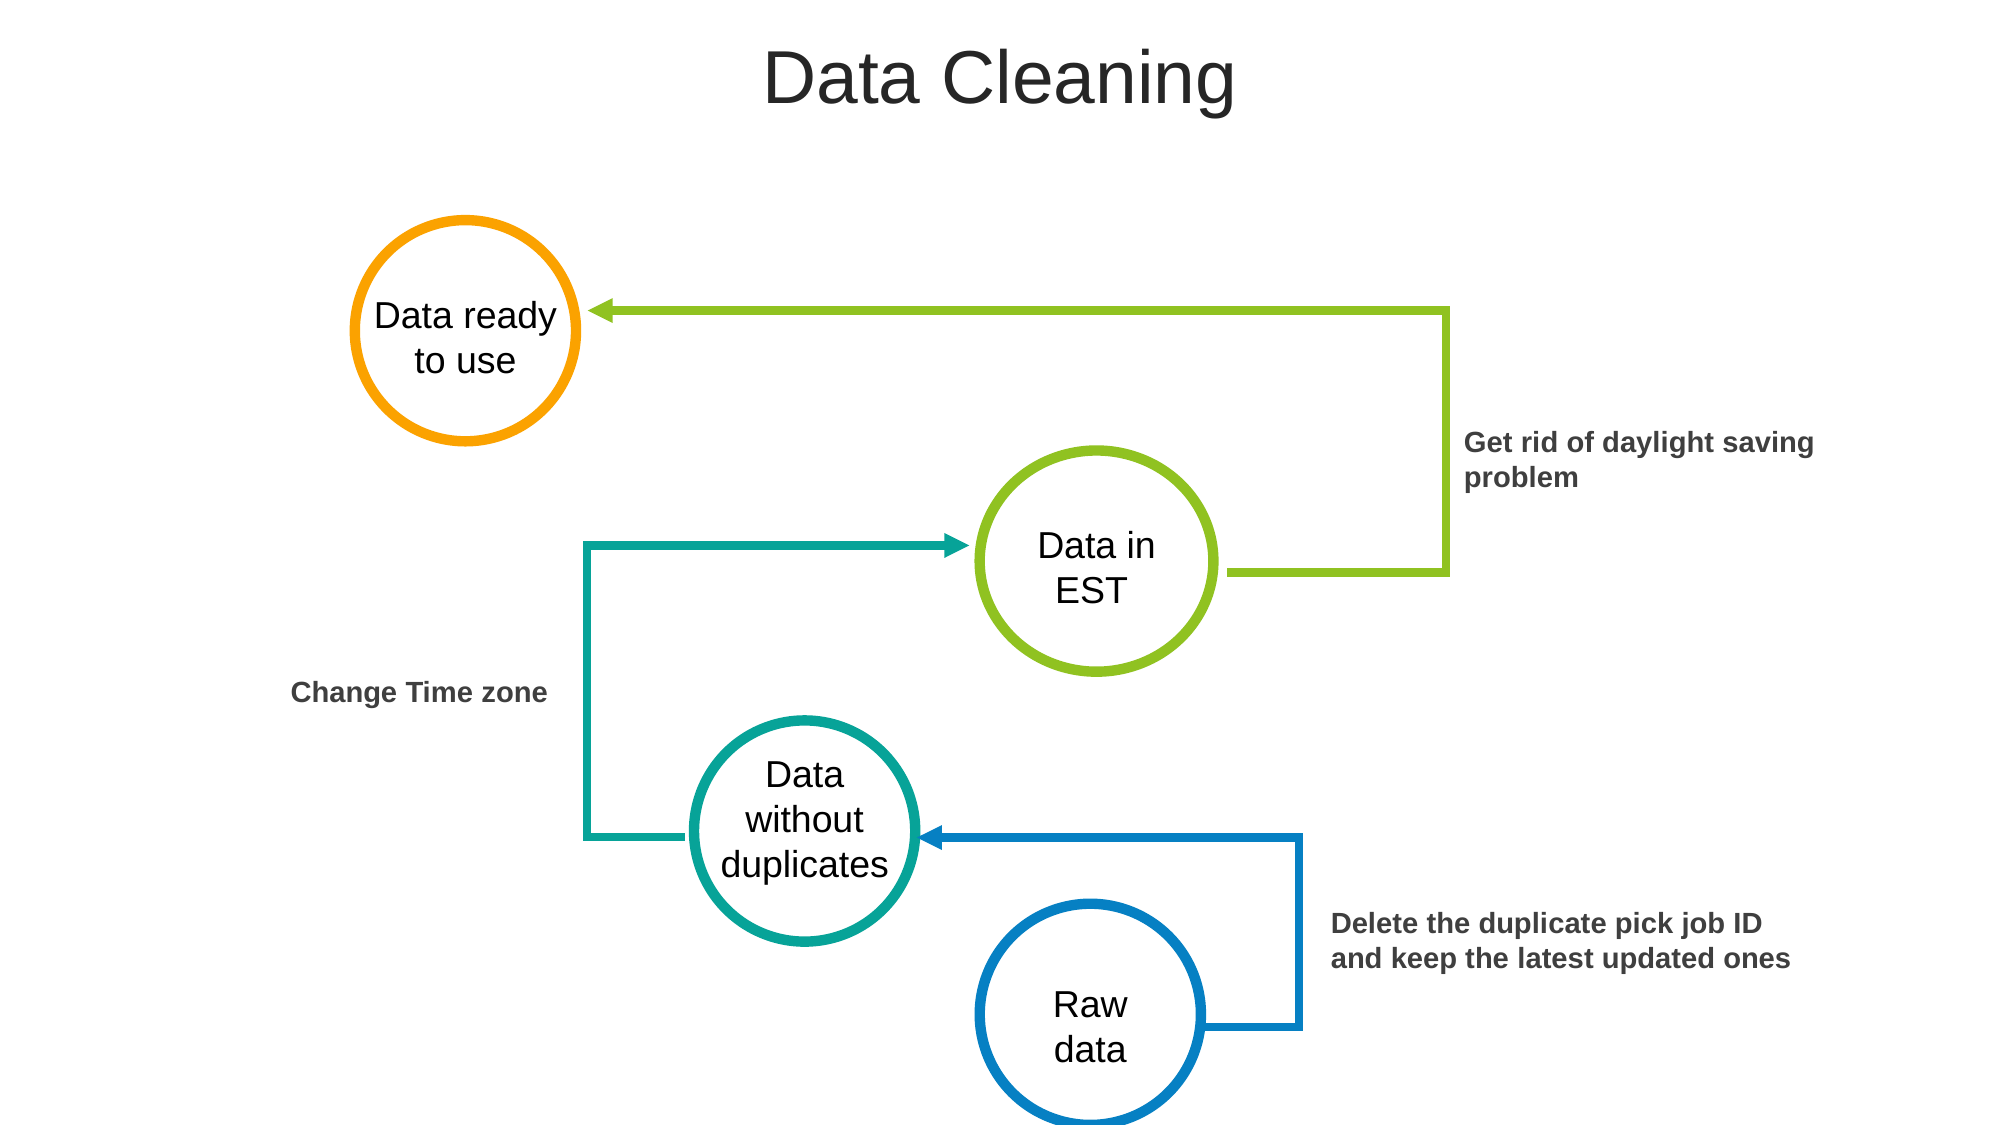

Data Cleaning

Data ready to use

Get rid of daylight saving
problem

Data in EST

Change Time zone

Data without duplicates

Delete the duplicate pick job ID and keep the latest updated ones

Raw
data